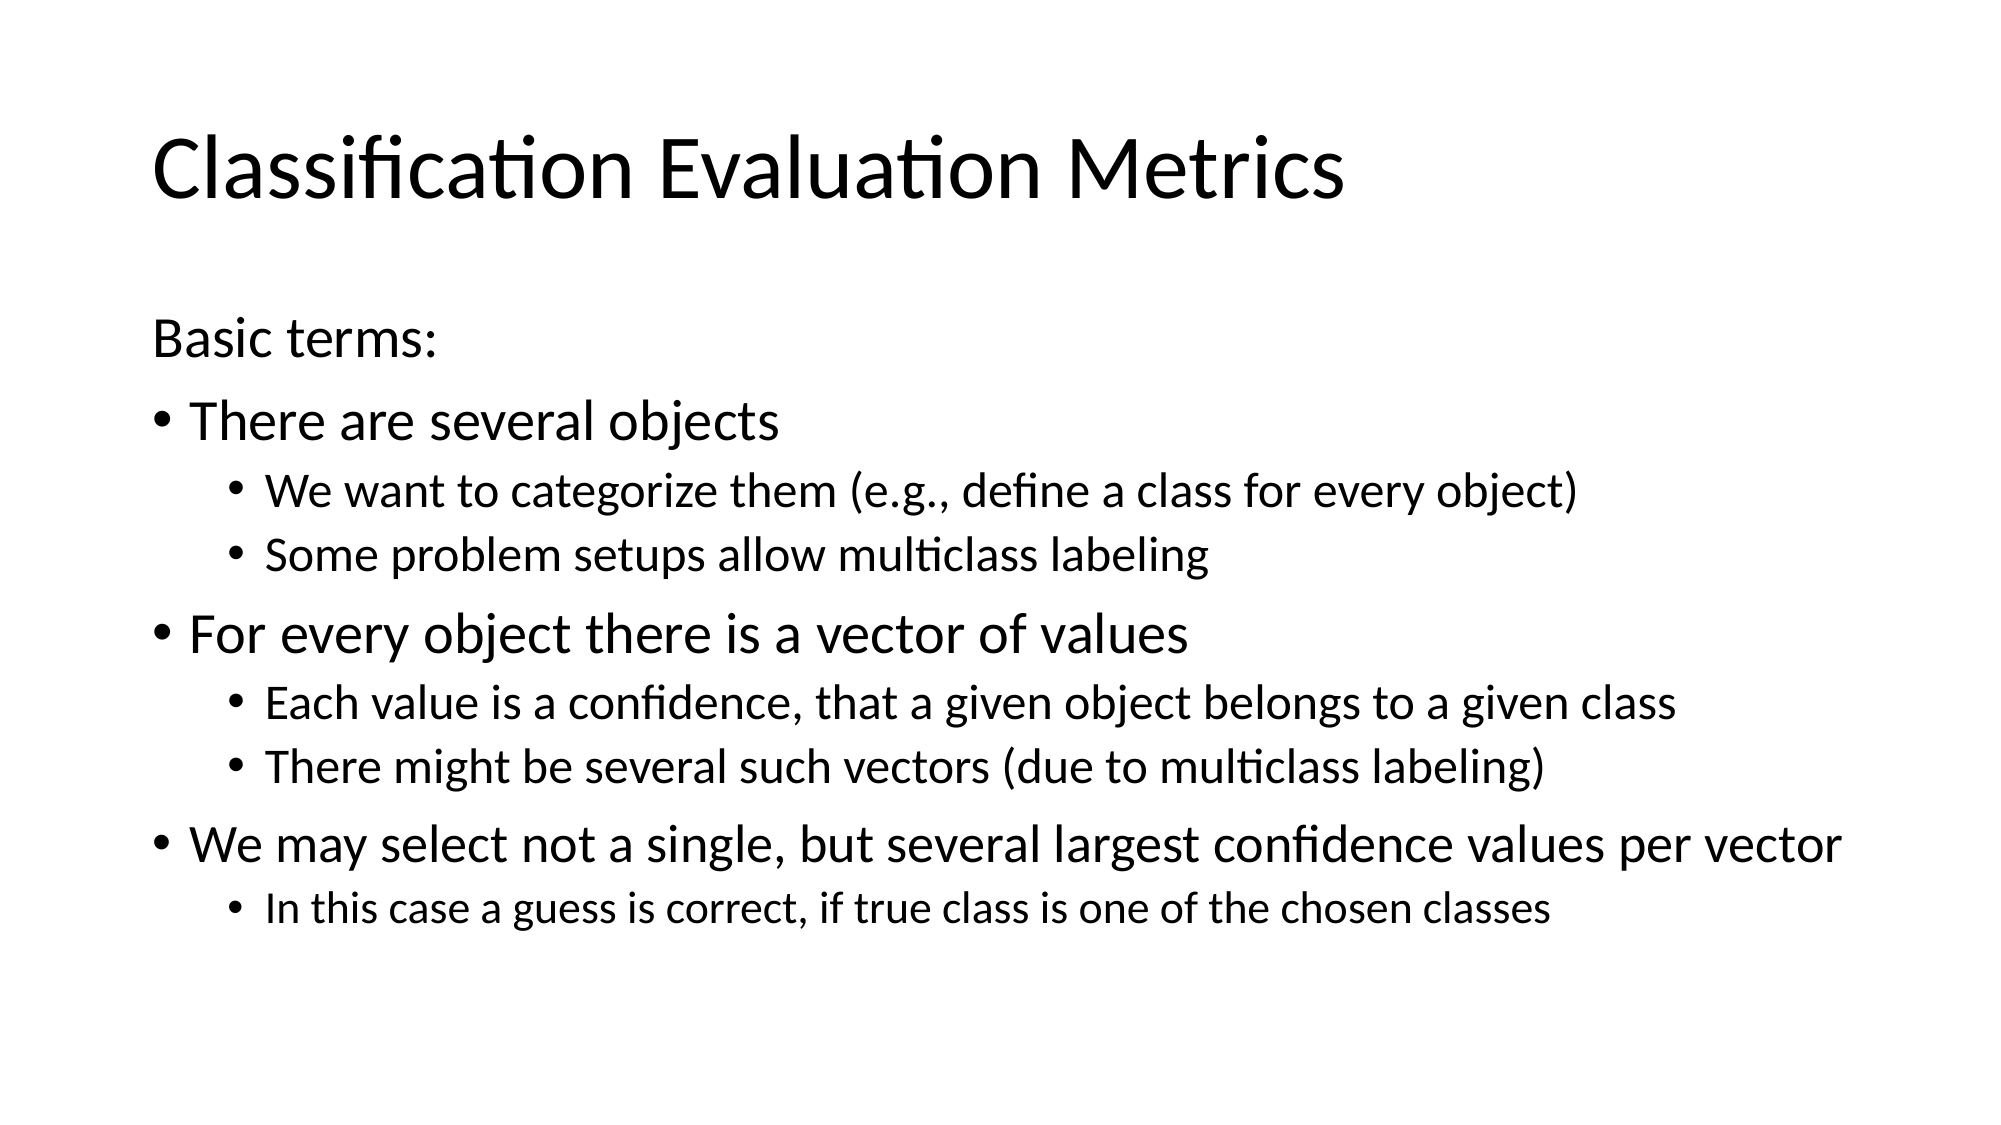

# Classification Evaluation Metrics
Basic terms:
There are several objects
We want to categorize them (e.g., define a class for every object)
Some problem setups allow multiclass labeling
For every object there is a vector of values
Each value is a confidence, that a given object belongs to a given class
There might be several such vectors (due to multiclass labeling)
We may select not a single, but several largest confidence values per vector
In this case a guess is correct, if true class is one of the chosen classes